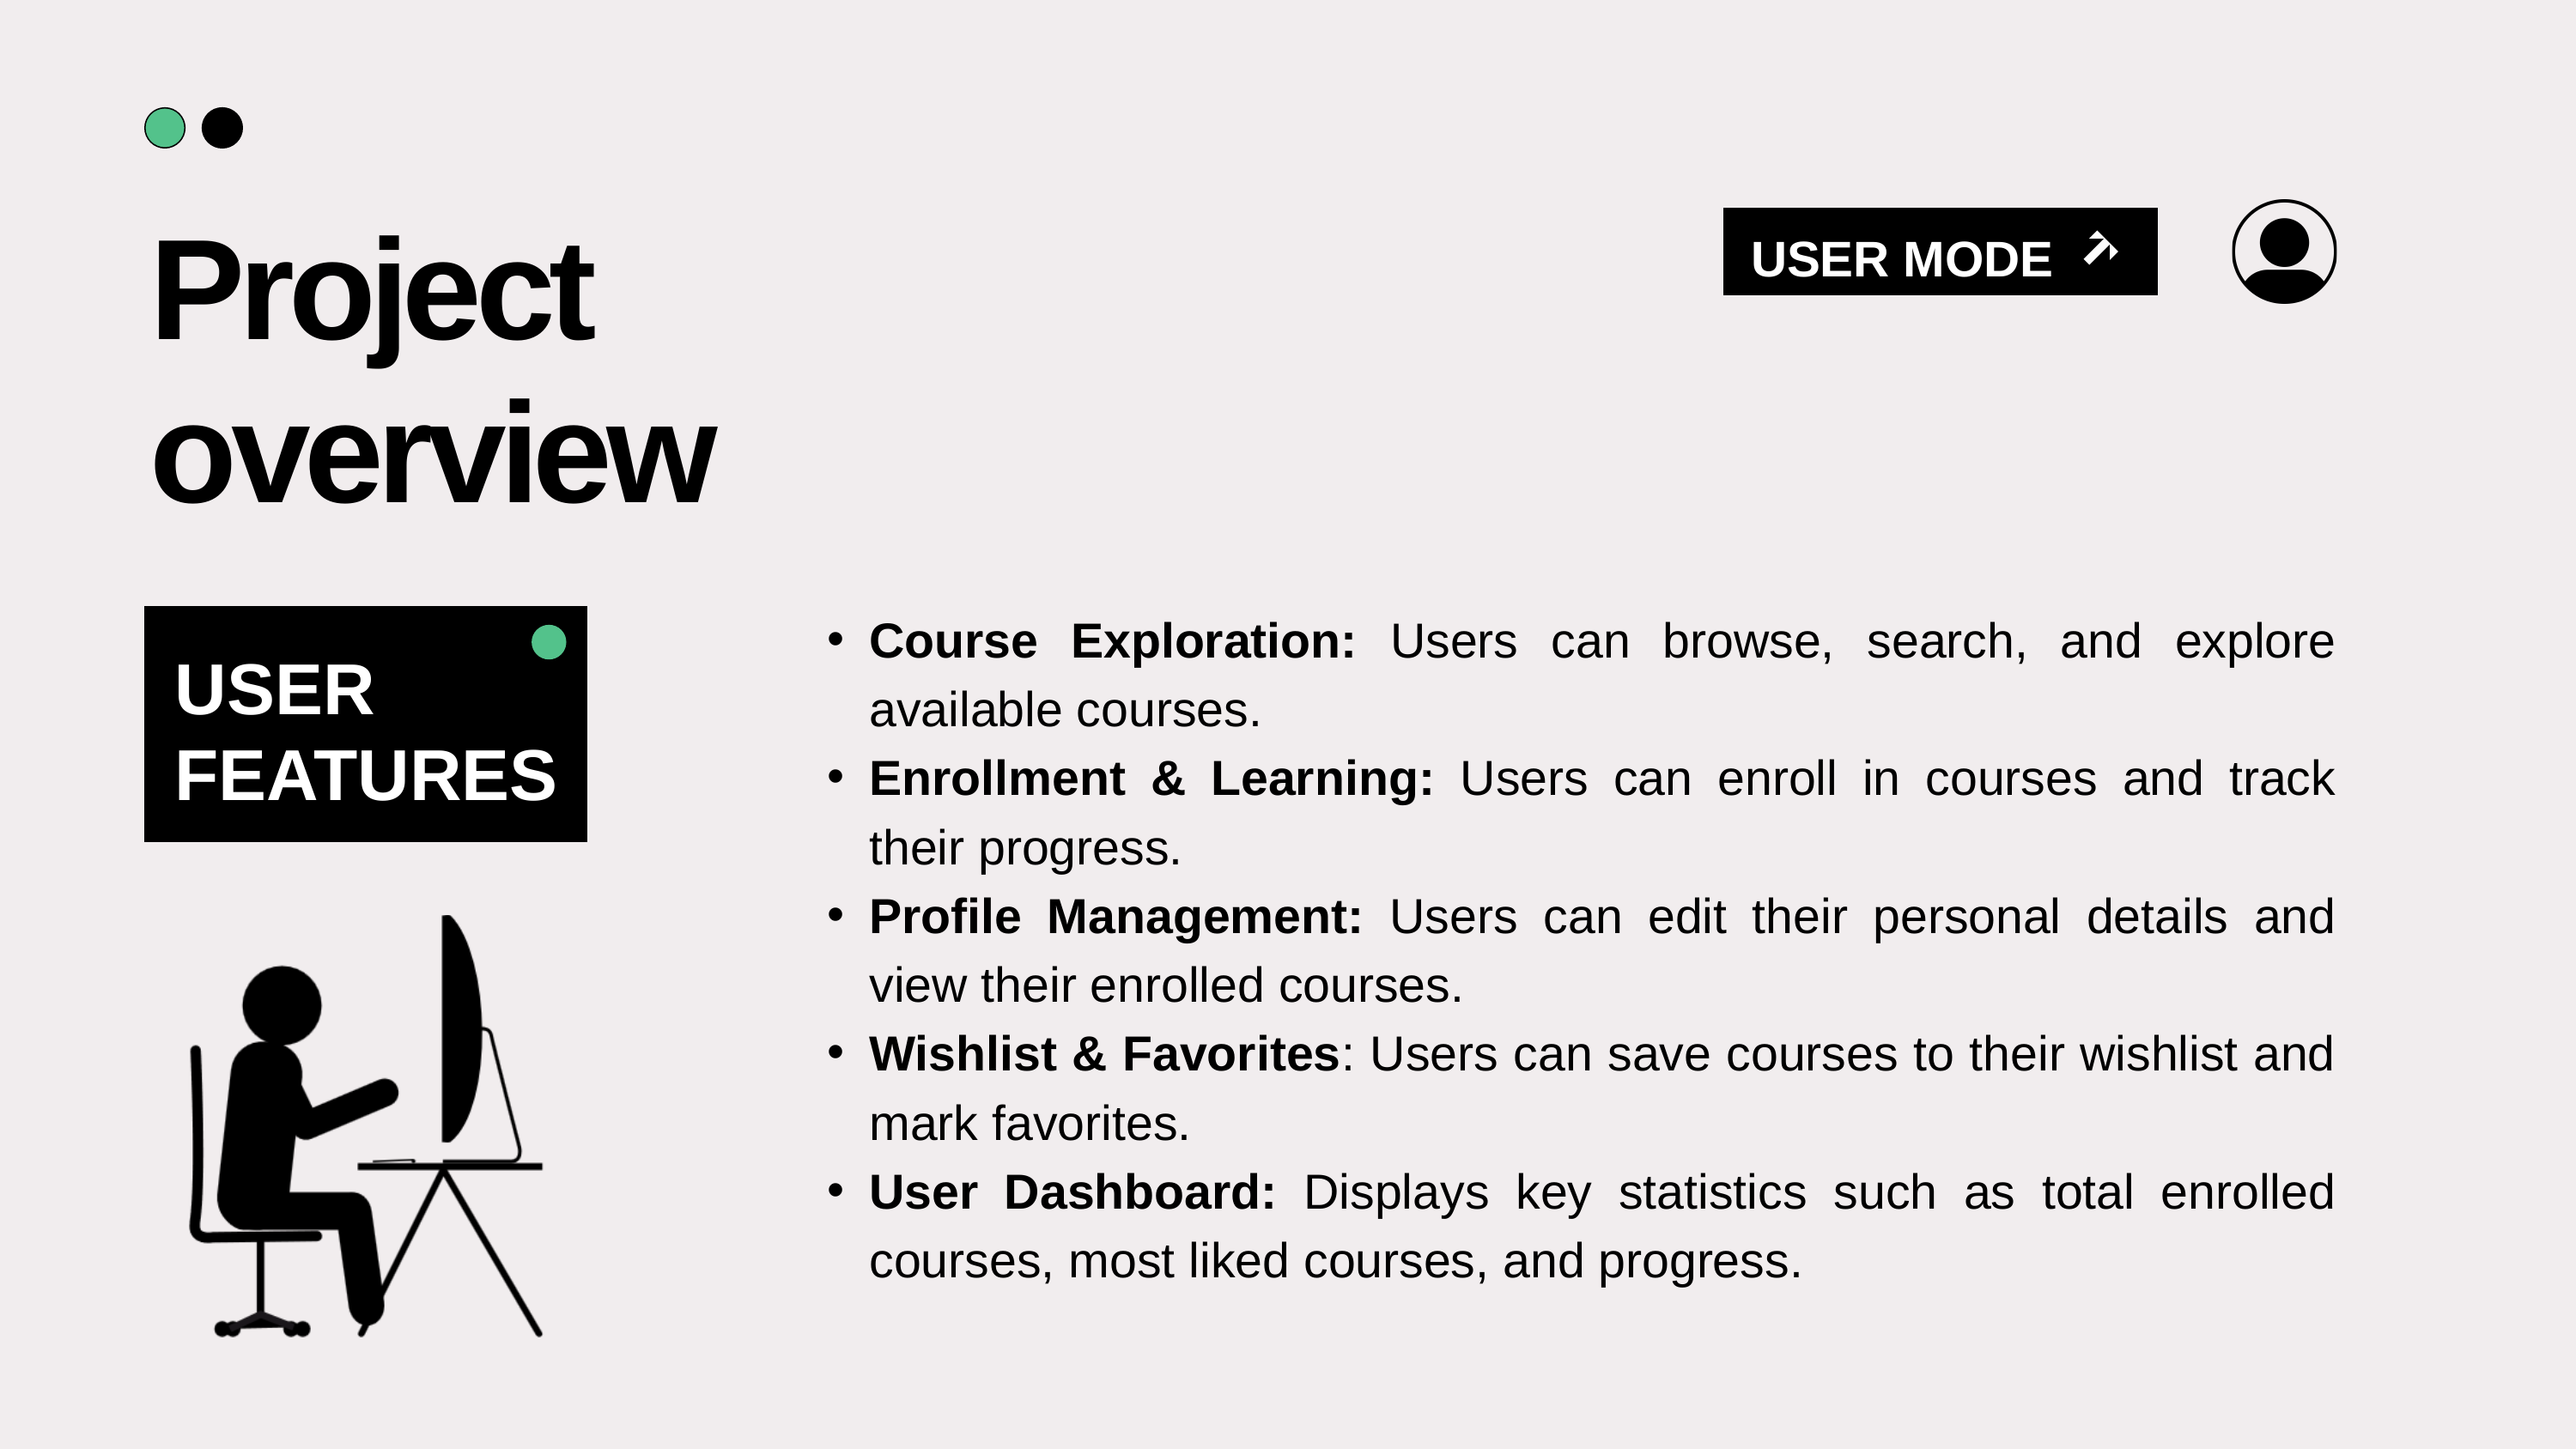

Project overview

USER MODE

Course Exploration: Users can browse, search, and explore available courses.
Enrollment & Learning: Users can enroll in courses and track their progress.
Profile Management: Users can edit their personal details and view their enrolled courses.
Wishlist & Favorites: Users can save courses to their wishlist and mark favorites.
User Dashboard: Displays key statistics such as total enrolled courses, most liked courses, and progress.

USER FEATURES